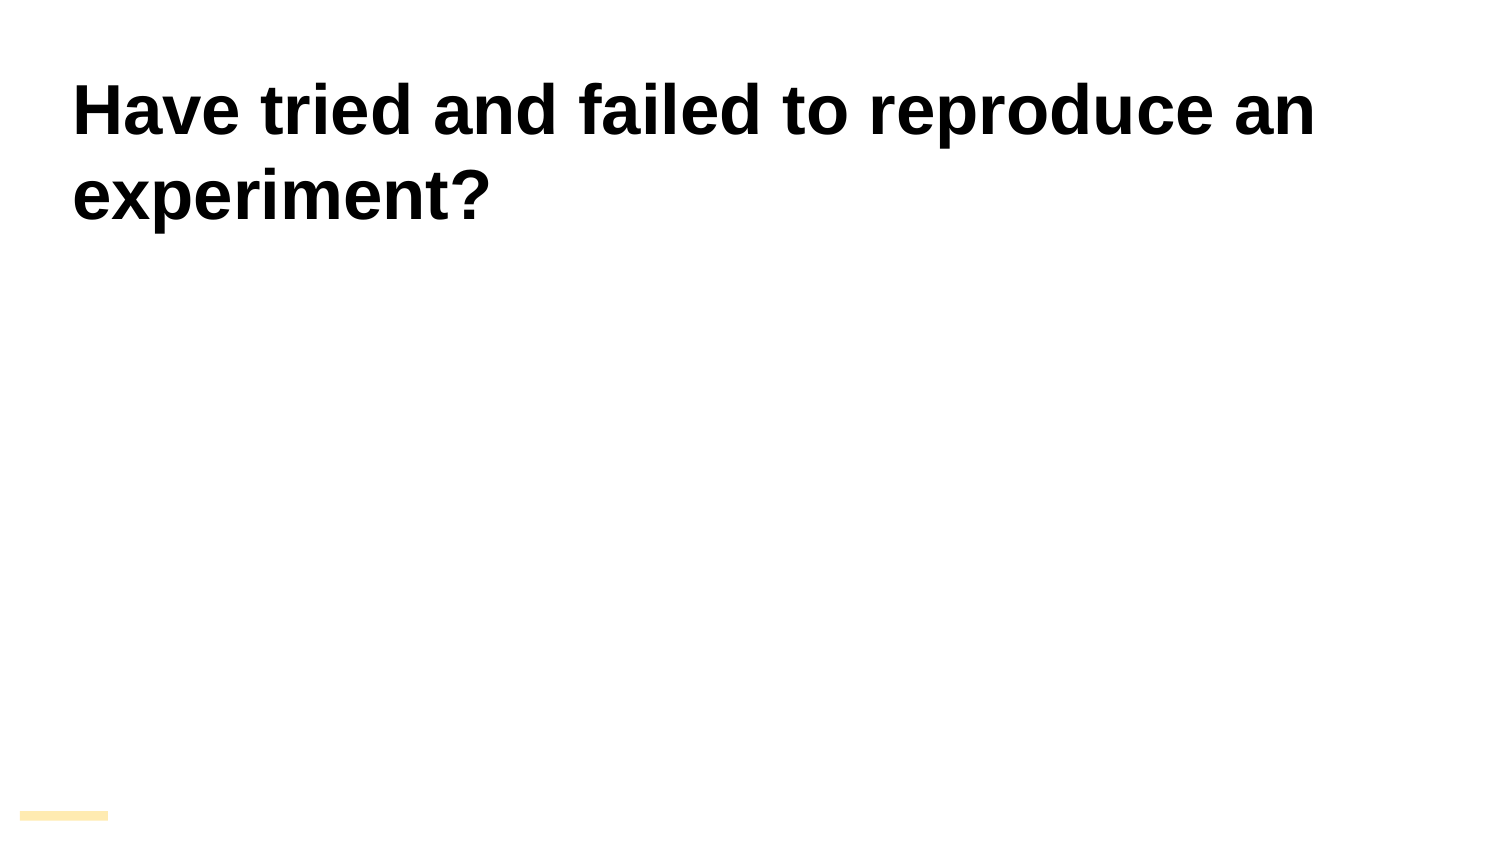

Have tried and failed to reproduce an experiment?